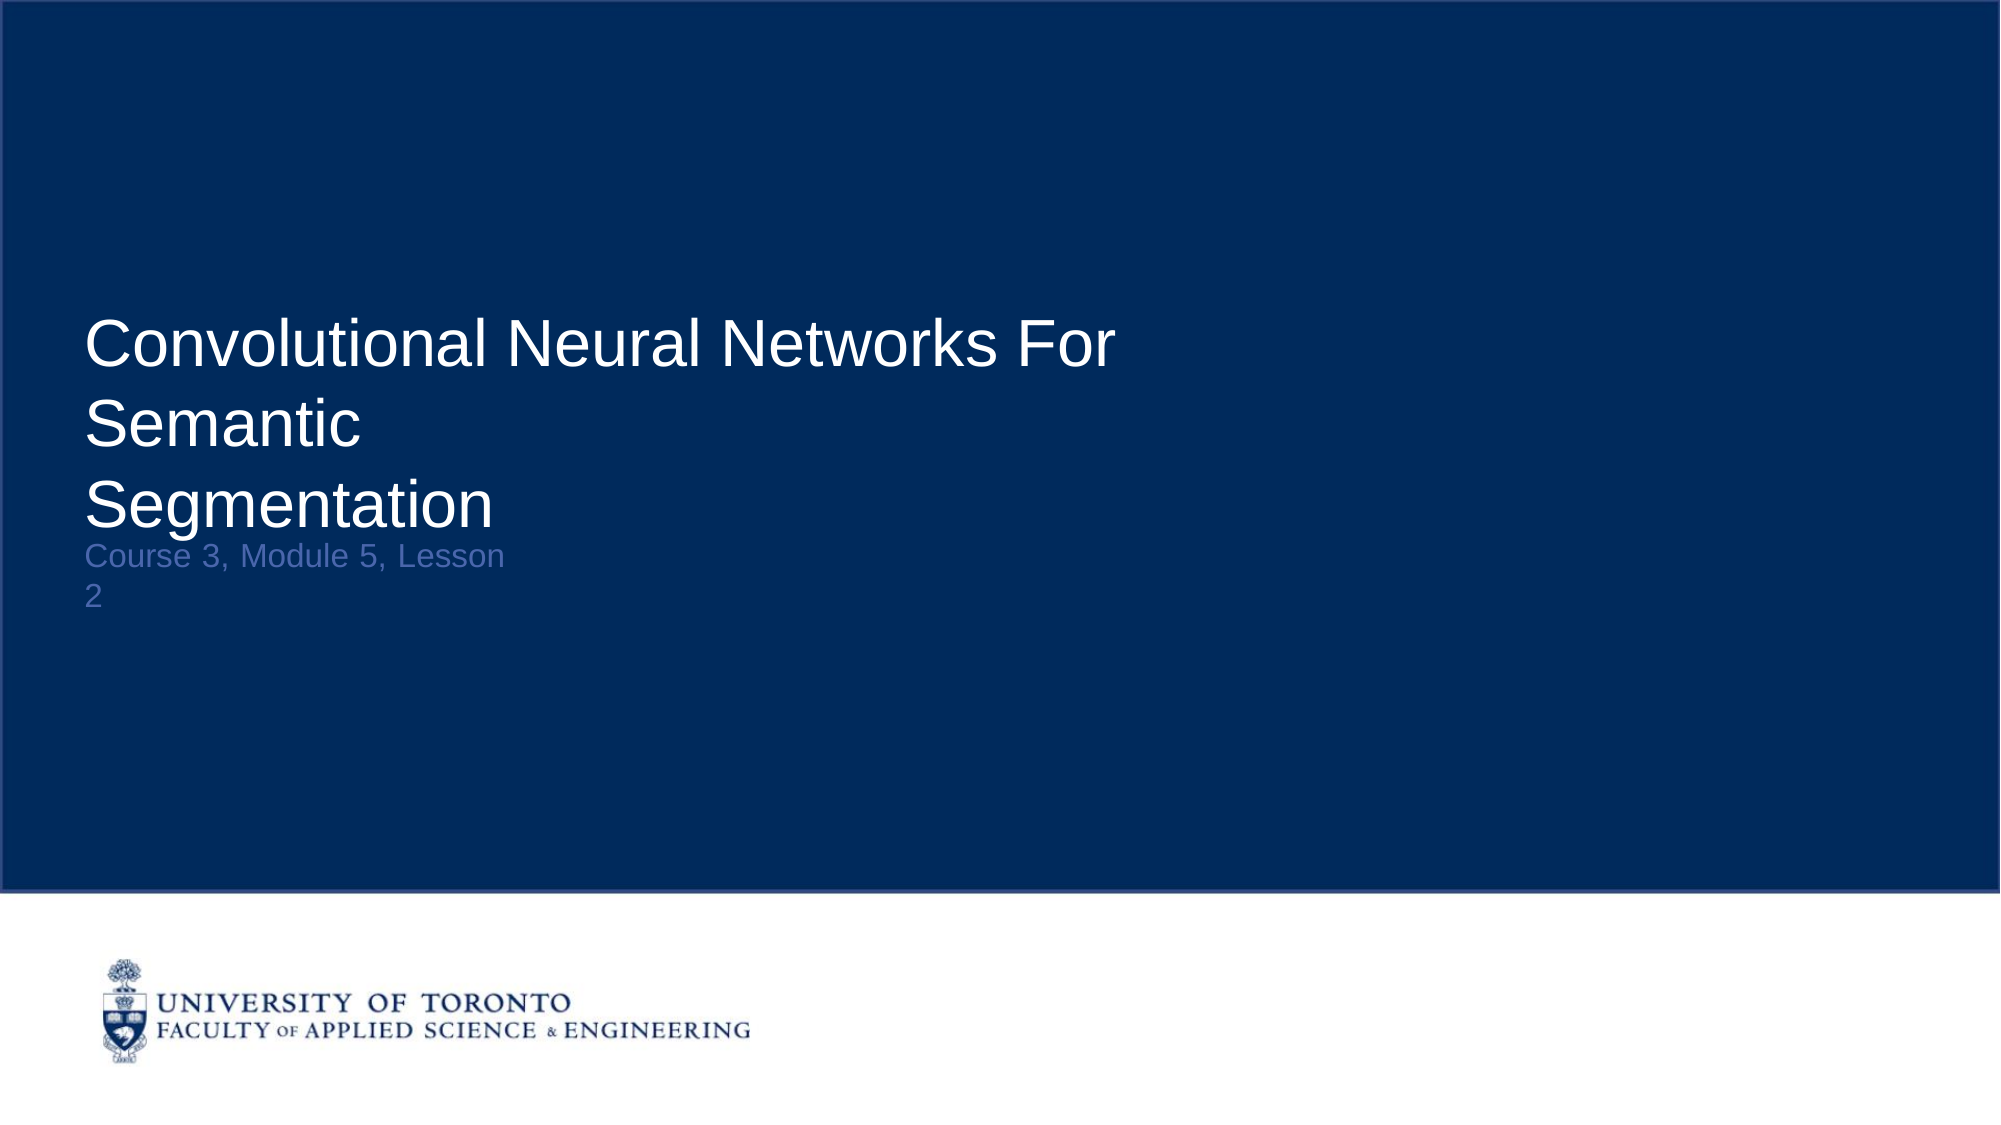

Convolutional Neural Networks For Semantic
Segmentation
Course 3, Module 5, Lesson 2